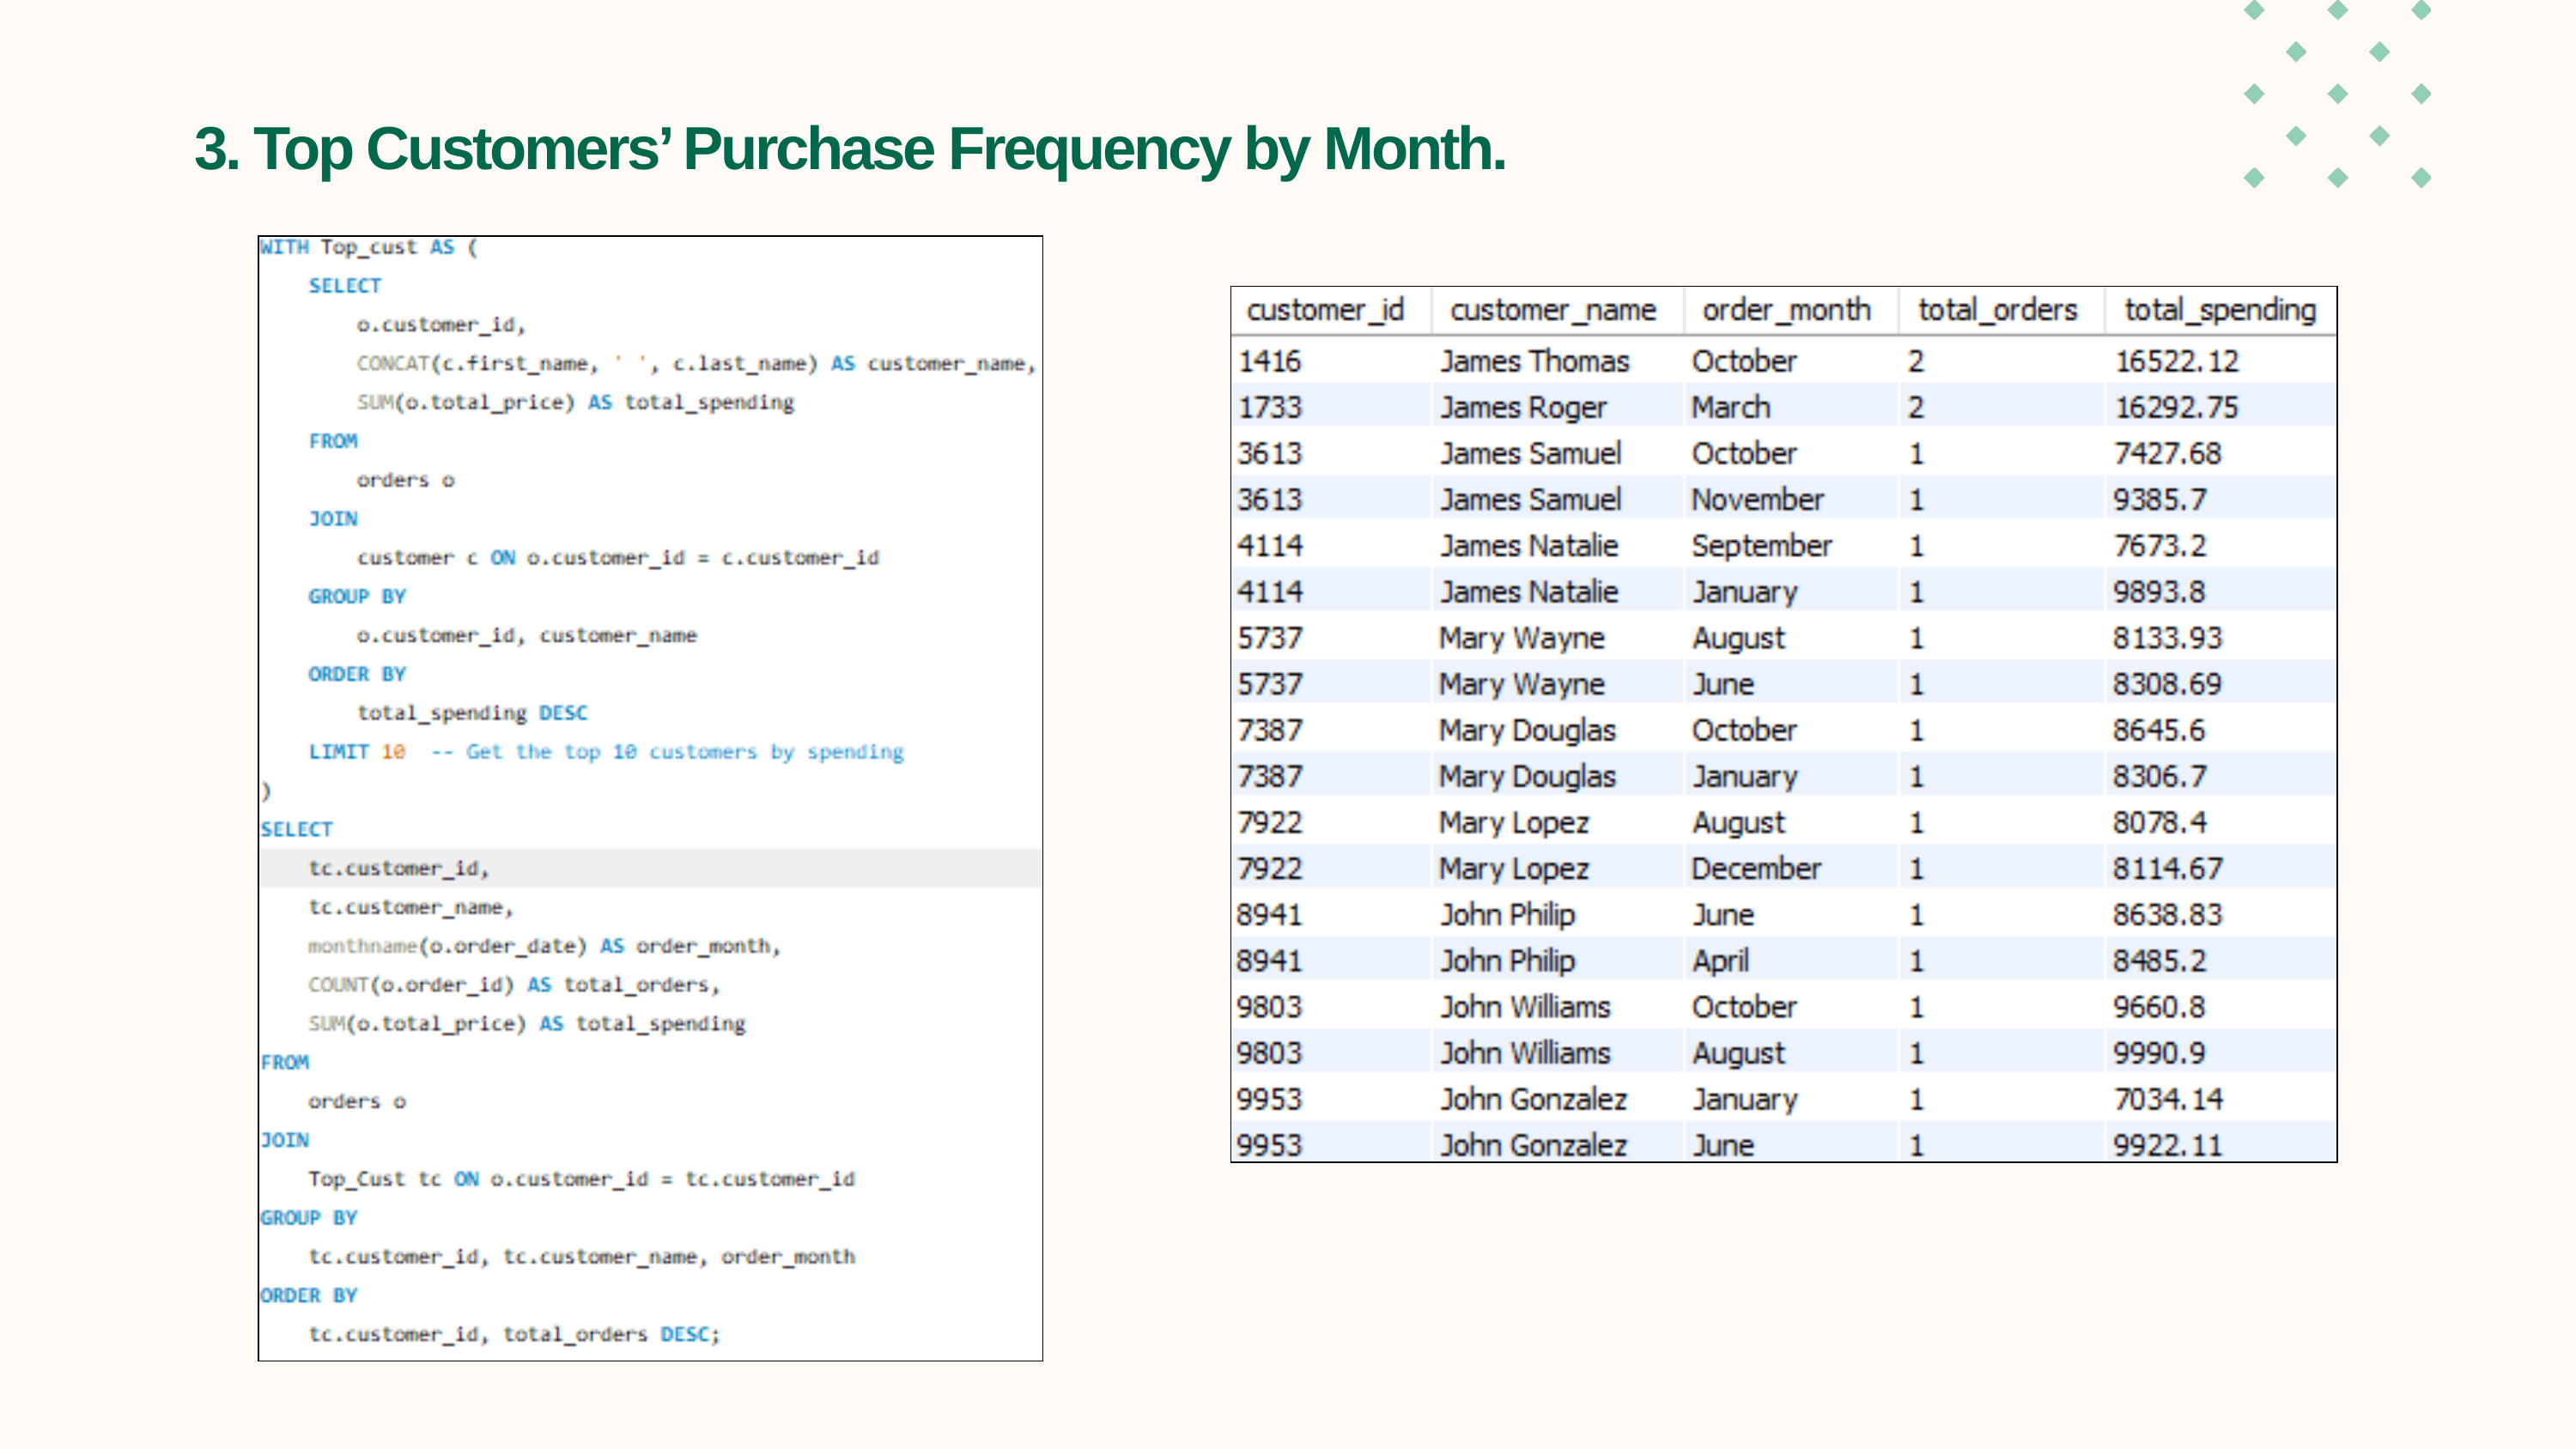

3. Top Customers’ Purchase Frequency by Month.